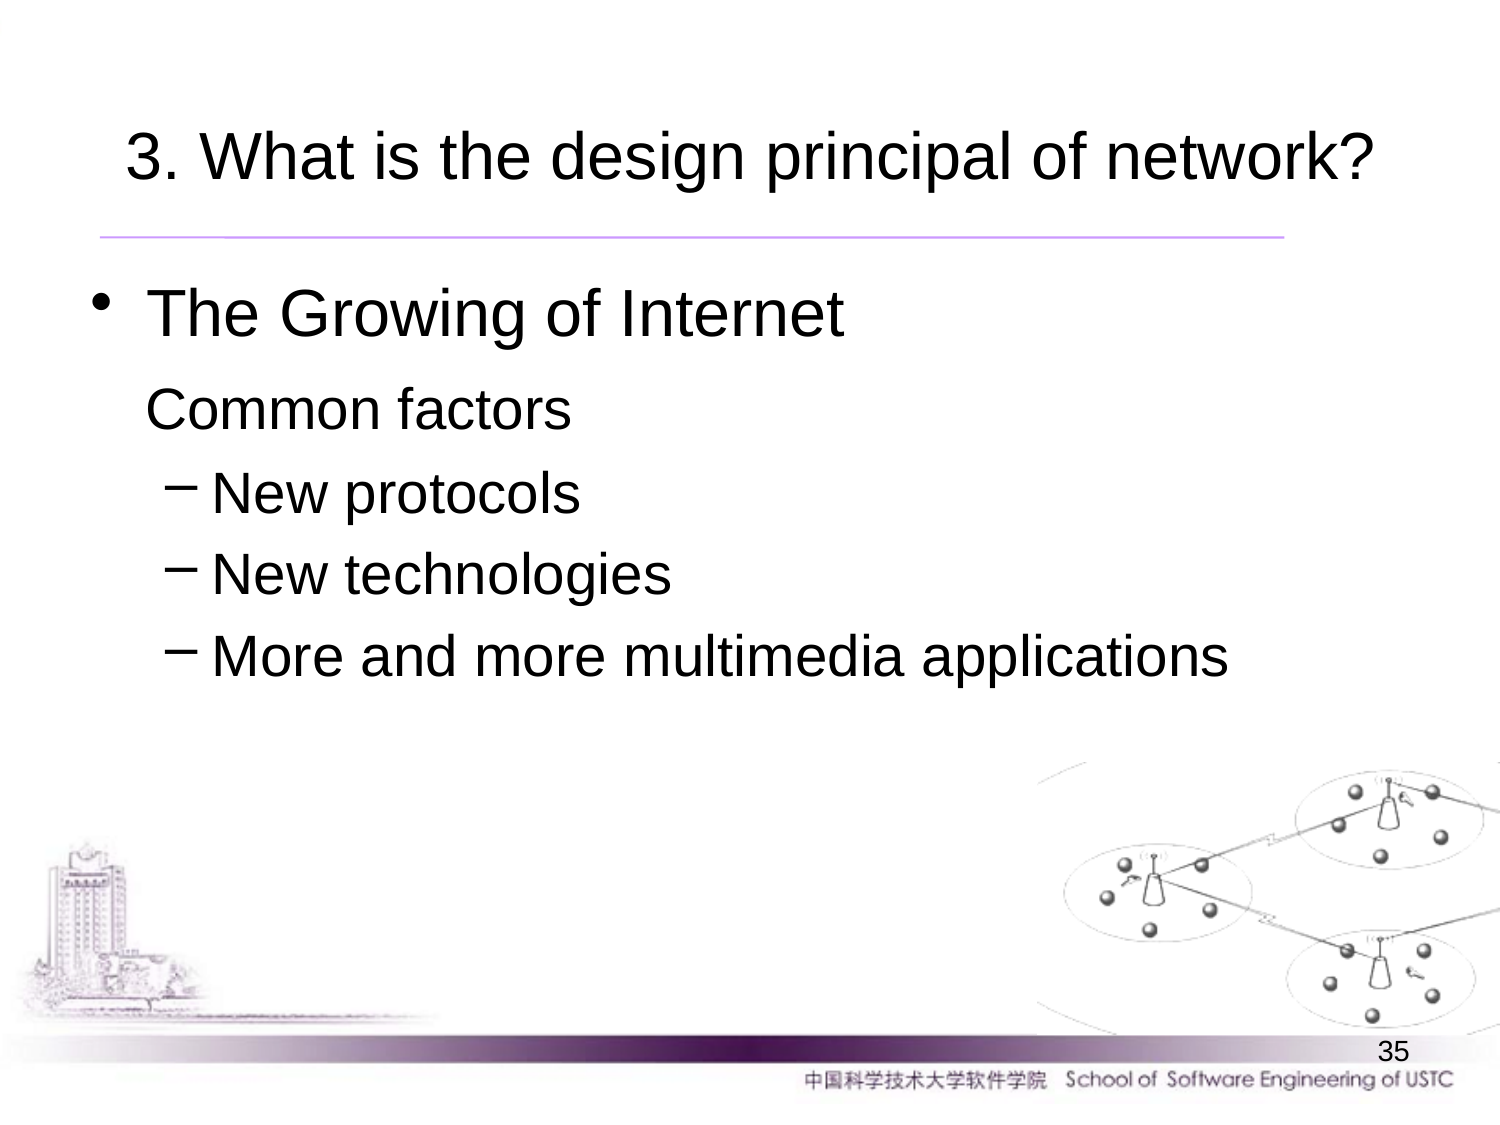

# 3. What is the design principal of network?
The Growing of Internet
   Common factors
New protocols
New technologies
More and more multimedia applications

35